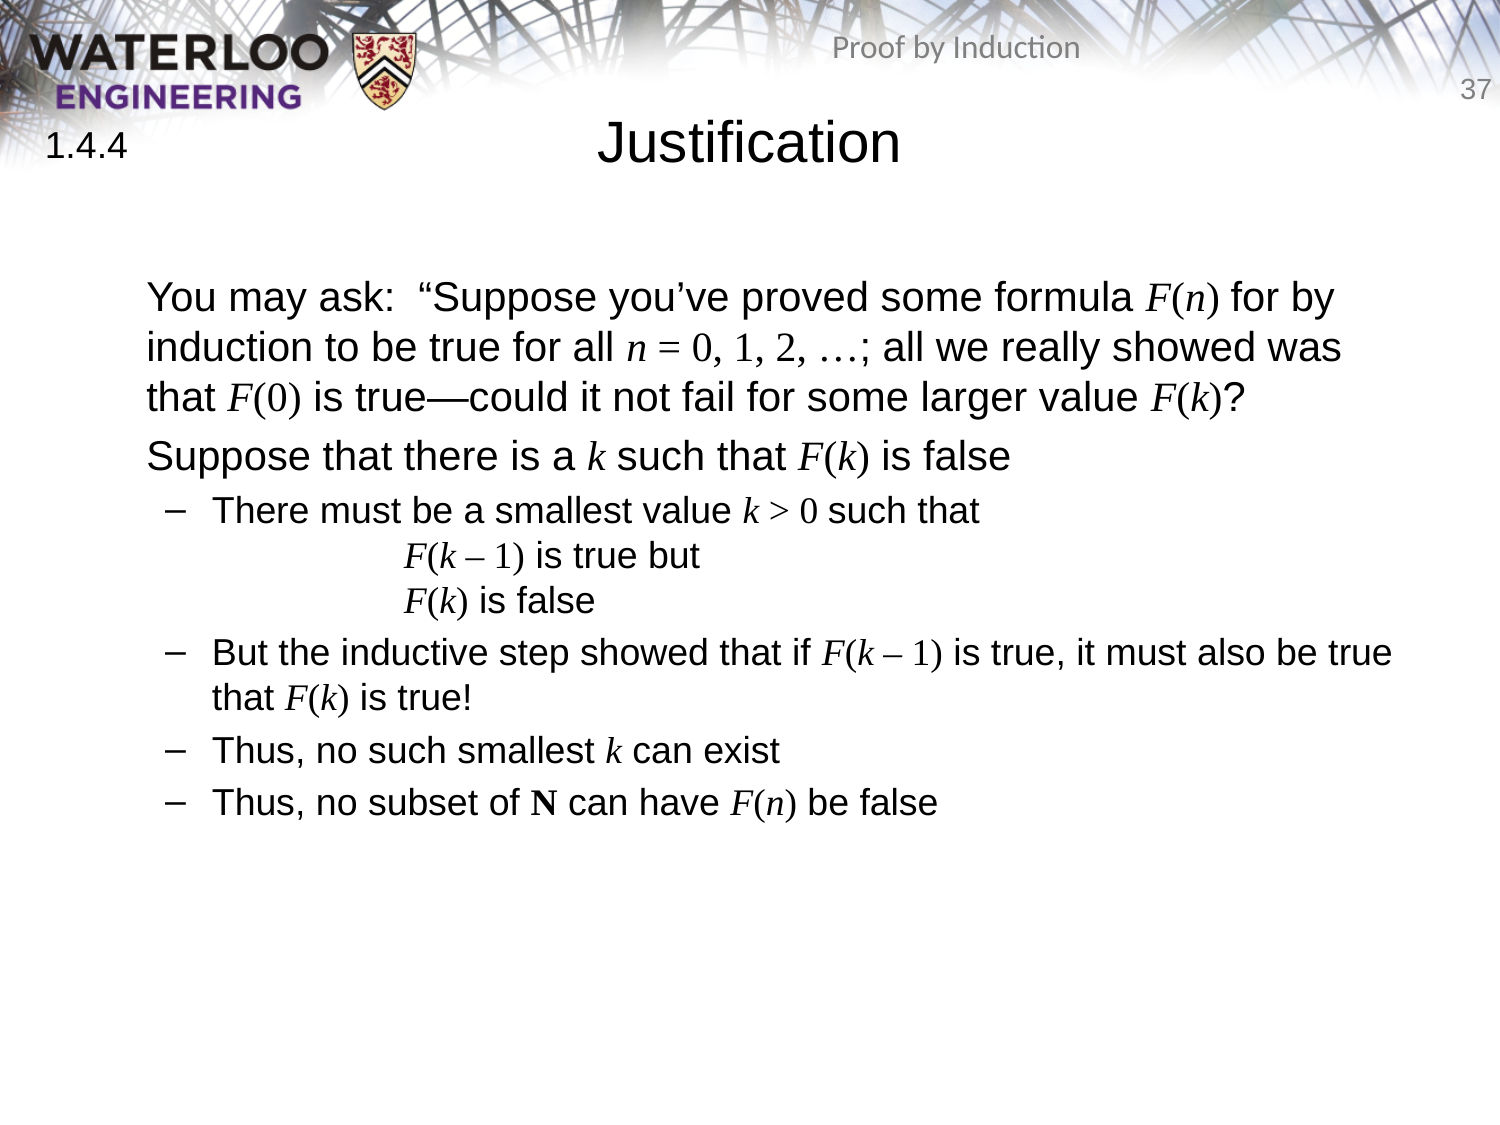

# Justification
1.4.4
	You may ask:  “Suppose you’ve proved some formula F(n) for by induction to be true for all n = 0, 1, 2, …; all we really showed was that F(0) is true—could it not fail for some larger value F(k)?
	Suppose that there is a k such that F(k) is false
There must be a smallest value k > 0 such that
	    F(k – 1) is true but
	    F(k) is false
But the inductive step showed that if F(k – 1) is true, it must also be true that F(k) is true!
Thus, no such smallest k can exist
Thus, no subset of N can have F(n) be false